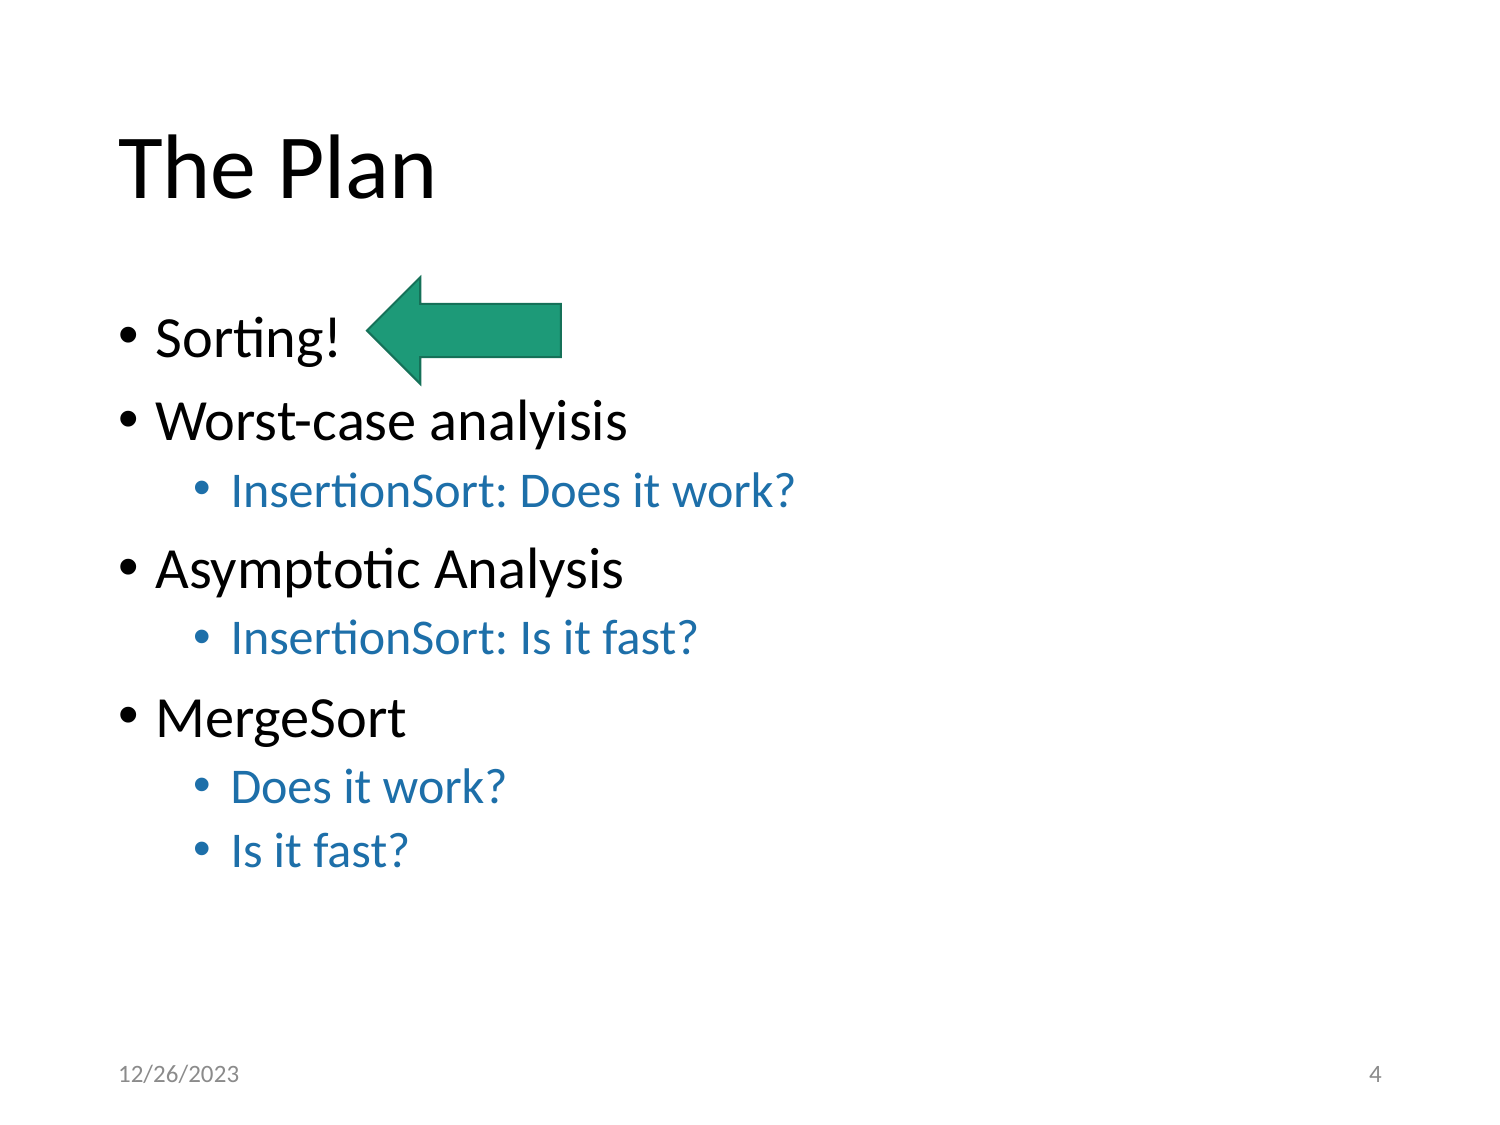

# The Plan

Sorting!
Worst-case analyisis
InsertionSort: Does it work?
Asymptotic Analysis
InsertionSort: Is it fast?
MergeSort
Does it work?
Is it fast?

12/26/2023
4